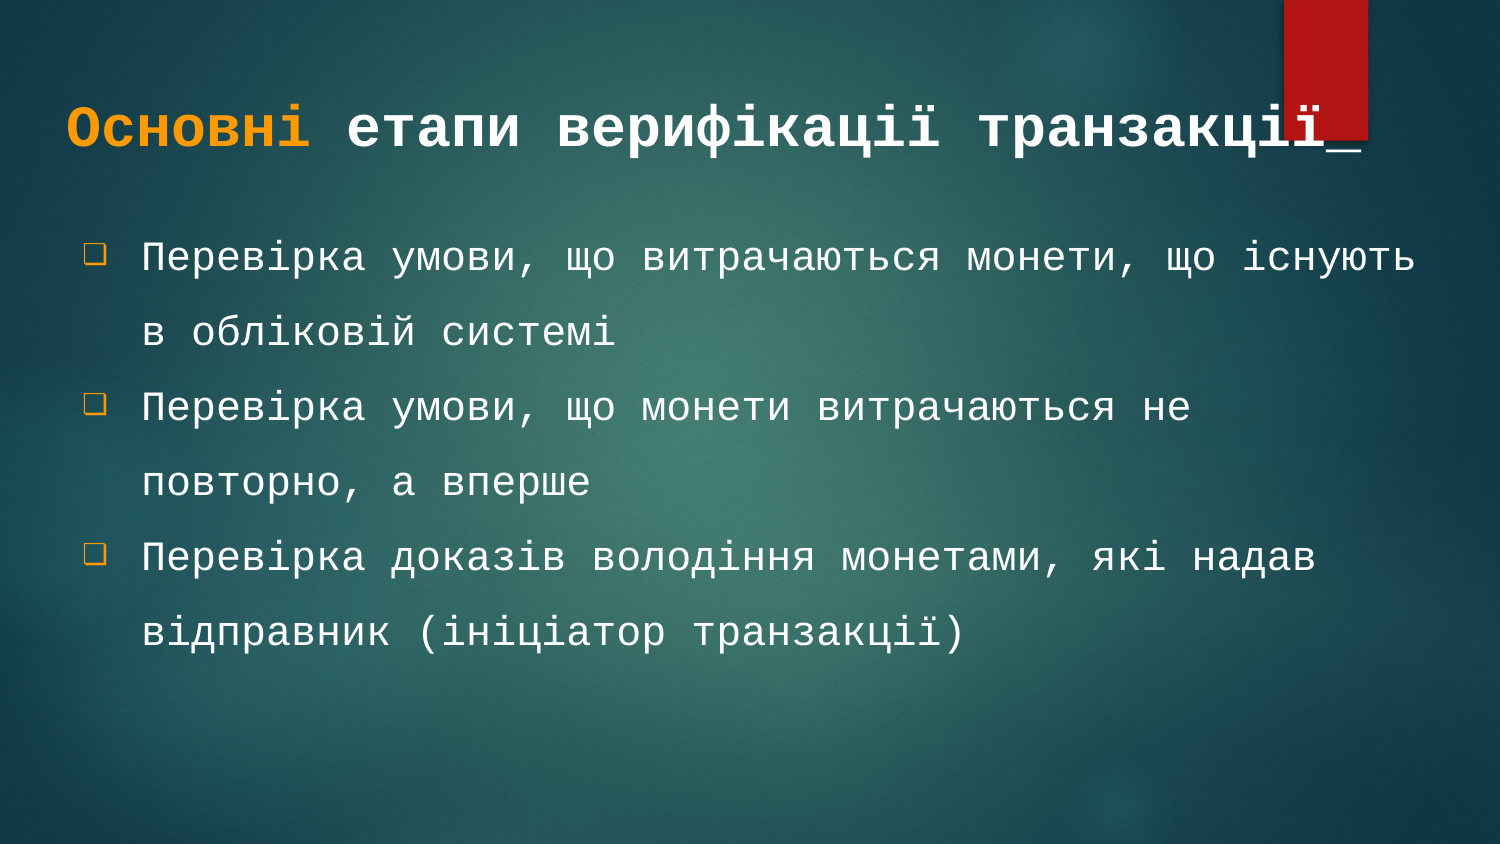

Основні етапи верифікації транзакції_

Перевірка умови, що витрачаються монети, що існують в обліковій системі
Перевірка умови, що монети витрачаються не повторно, а вперше
Перевірка доказів володіння монетами, які надав відправник (ініціатор транзакції)